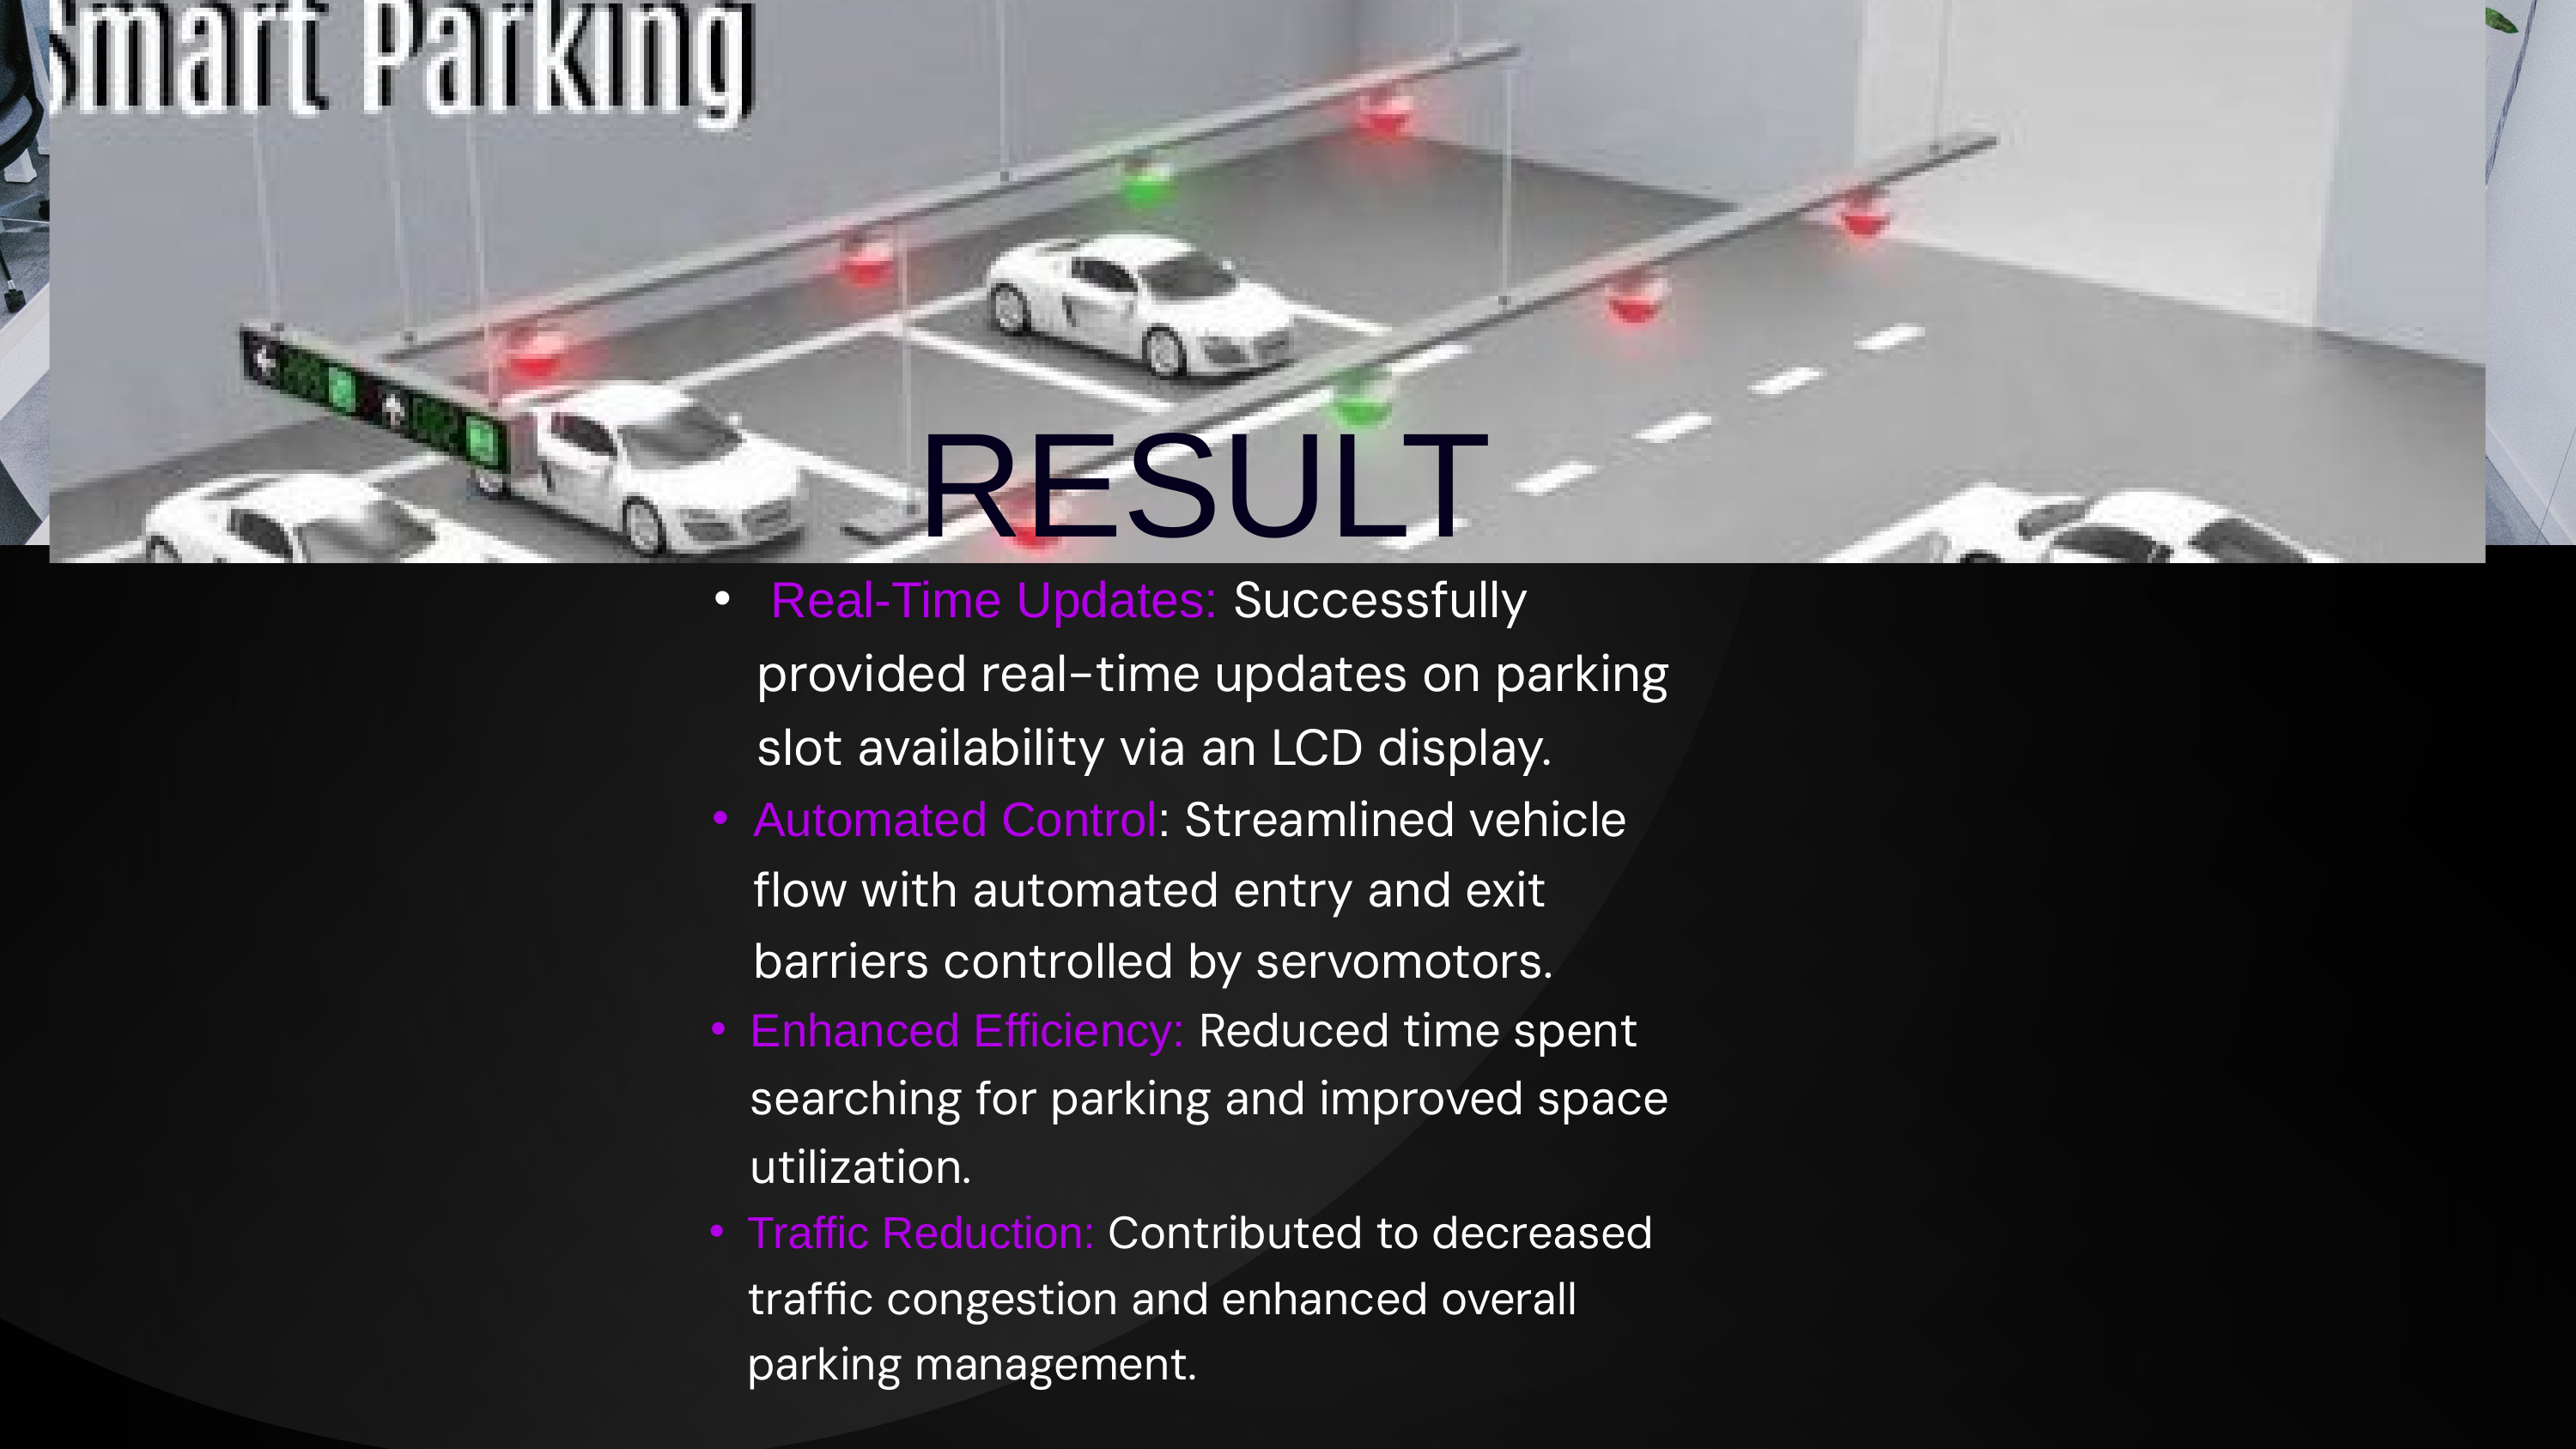

RESULT
 Real-Time Updates: Successfully provided real-time updates on parking slot availability via an LCD display.
Automated Control: Streamlined vehicle flow with automated entry and exit barriers controlled by servomotors.
Enhanced Efficiency: Reduced time spent searching for parking and improved space utilization.
Traffic Reduction: Contributed to decreased traffic congestion and enhanced overall parking management.

.